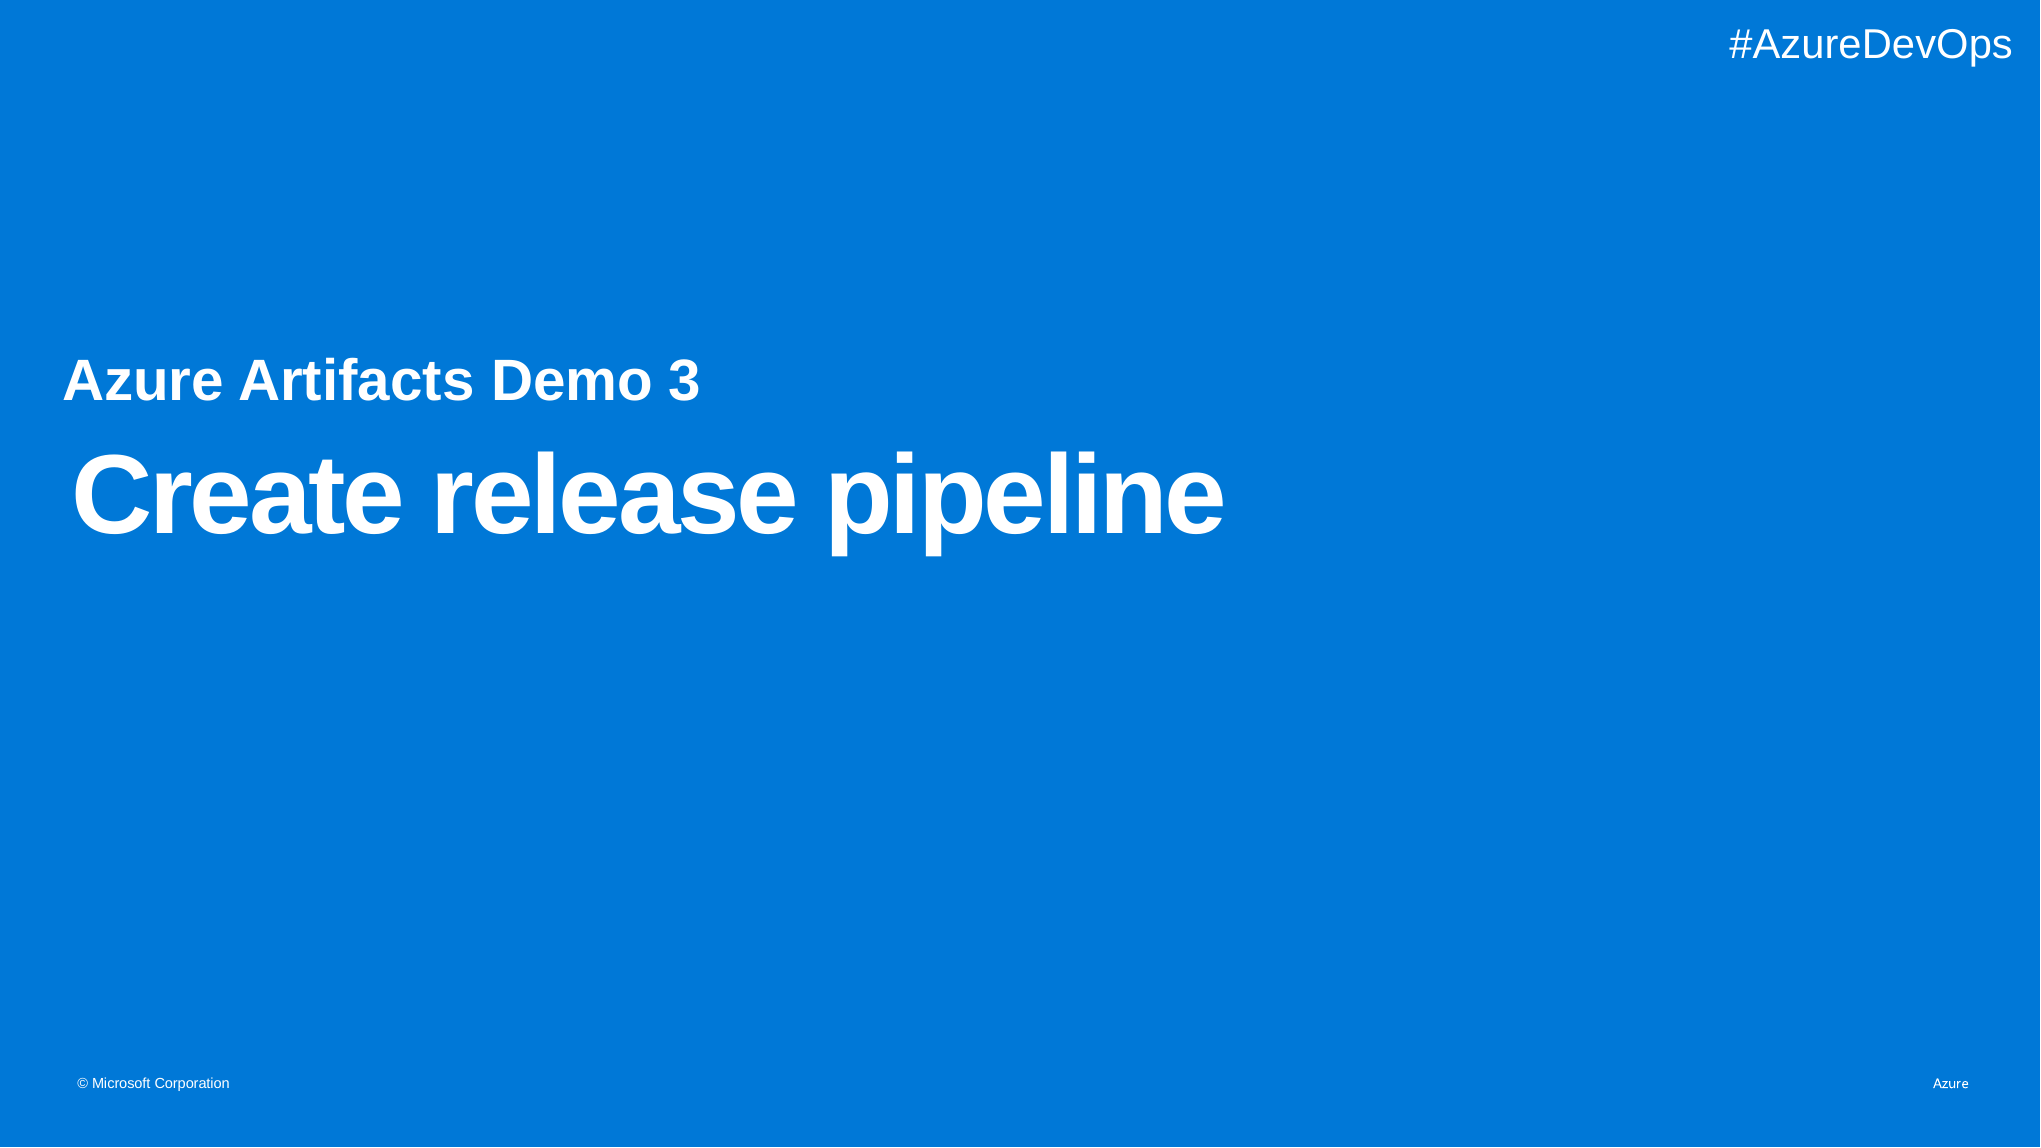

#AzureDevOps
Azure Artifacts Demo 3
# Create release pipeline